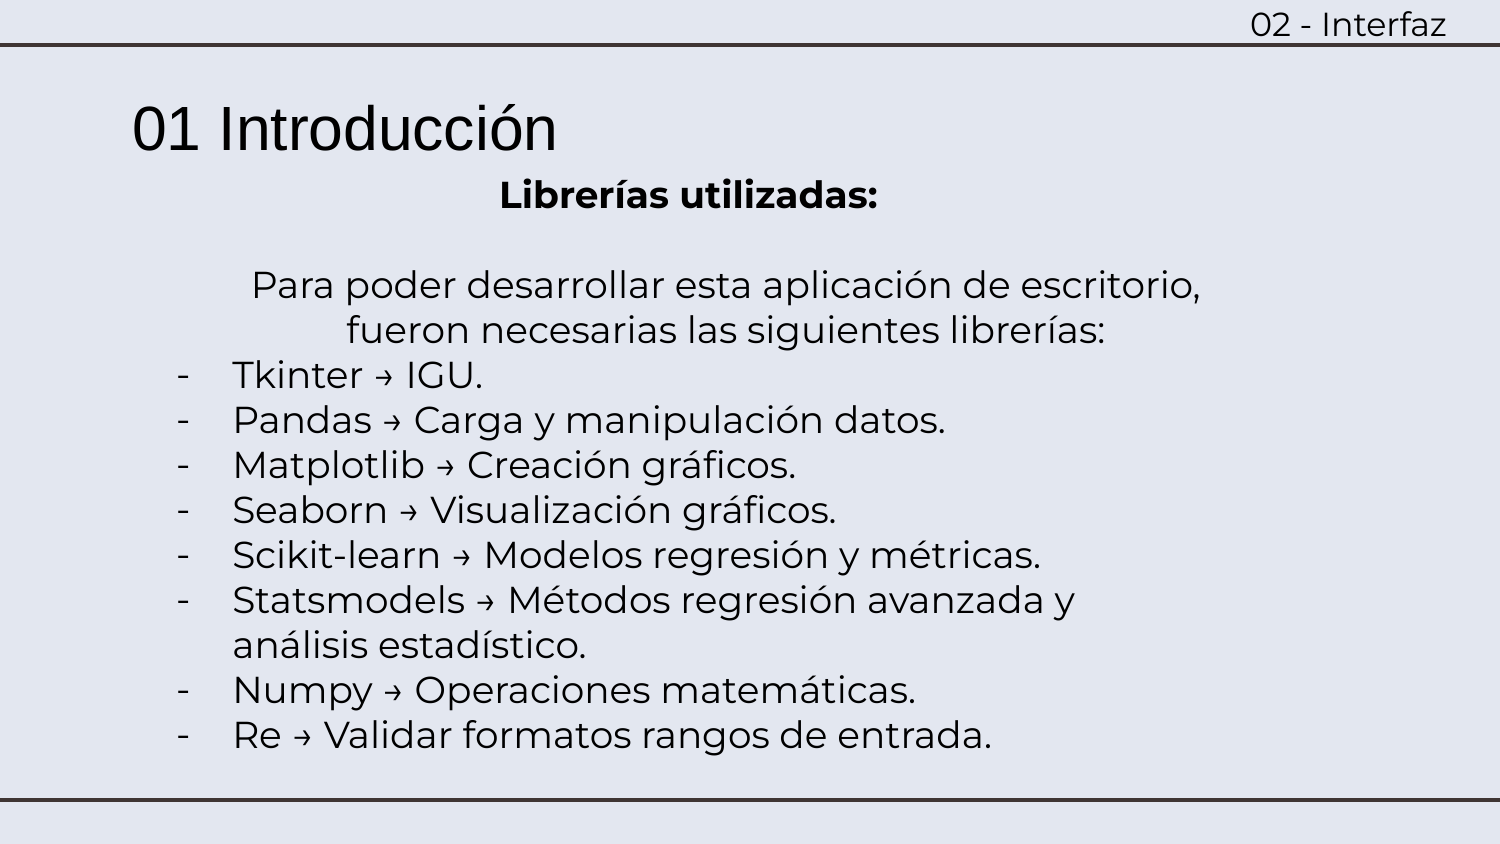

02 - Interfaz
# 01 Introducción
Librerías utilizadas:

Para poder desarrollar esta aplicación de escritorio, fueron necesarias las siguientes librerías:
Tkinter → IGU.
Pandas → Carga y manipulación datos.
Matplotlib → Creación gráficos.
Seaborn → Visualización gráficos.
Scikit-learn → Modelos regresión y métricas.
Statsmodels → Métodos regresión avanzada y análisis estadístico.
Numpy → Operaciones matemáticas.
Re → Validar formatos rangos de entrada.